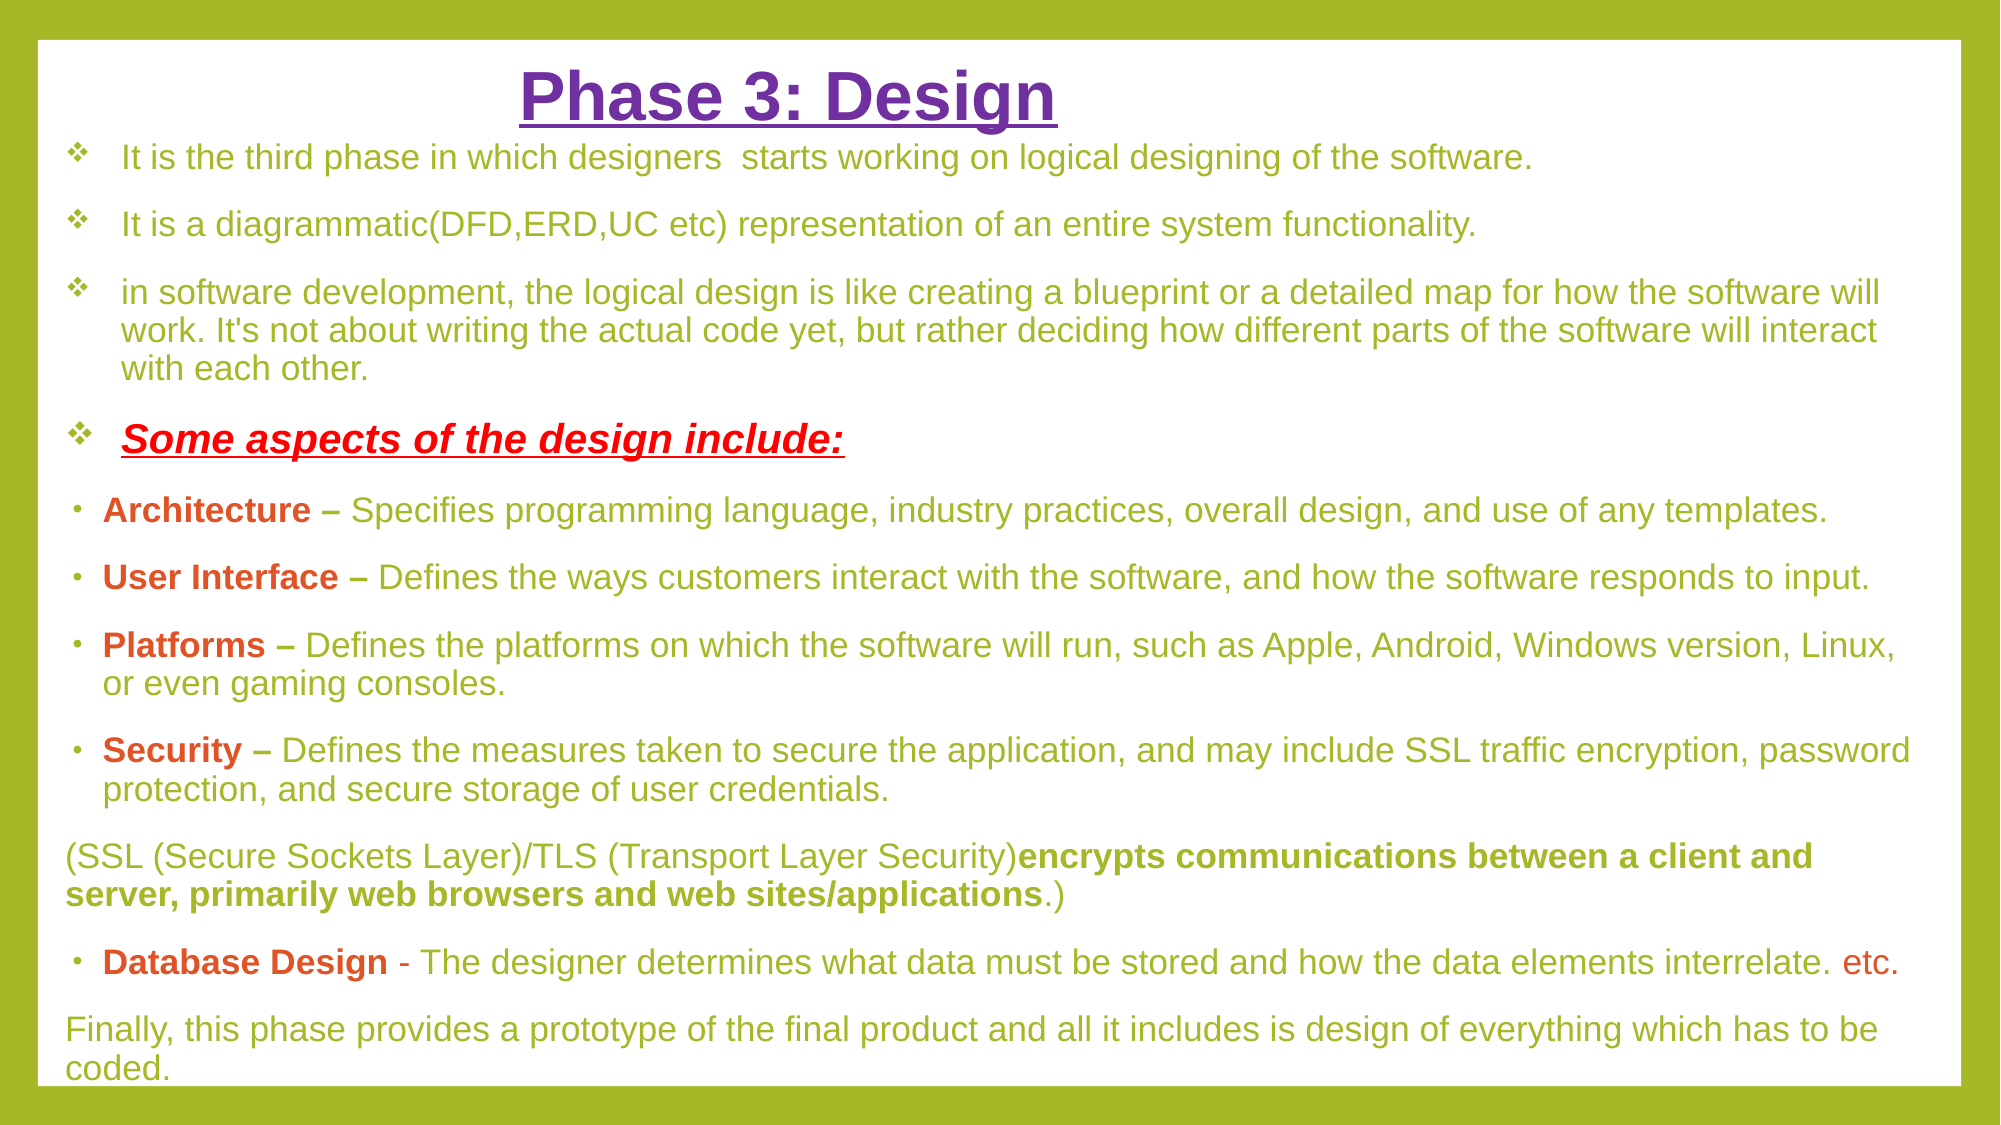

# Phase 3: Design
It is the third phase in which designers  starts working on logical designing of the software.
It is a diagrammatic(DFD,ERD,UC etc) representation of an entire system functionality.
in software development, the logical design is like creating a blueprint or a detailed map for how the software will work. It's not about writing the actual code yet, but rather deciding how different parts of the software will interact with each other.
Some aspects of the design include:
Architecture – Specifies programming language, industry practices, overall design, and use of any templates.
User Interface – Defines the ways customers interact with the software, and how the software responds to input.
Platforms – Defines the platforms on which the software will run, such as Apple, Android, Windows version, Linux, or even gaming consoles.
Security – Defines the measures taken to secure the application, and may include SSL traffic encryption, password protection, and secure storage of user credentials.
(SSL (Secure Sockets Layer)/TLS (Transport Layer Security)encrypts communications between a client and server, primarily web browsers and web sites/applications.)
Database Design - The designer determines what data must be stored and how the data elements interrelate. etc.
Finally, this phase provides a prototype of the final product and all it includes is design of everything which has to be coded.